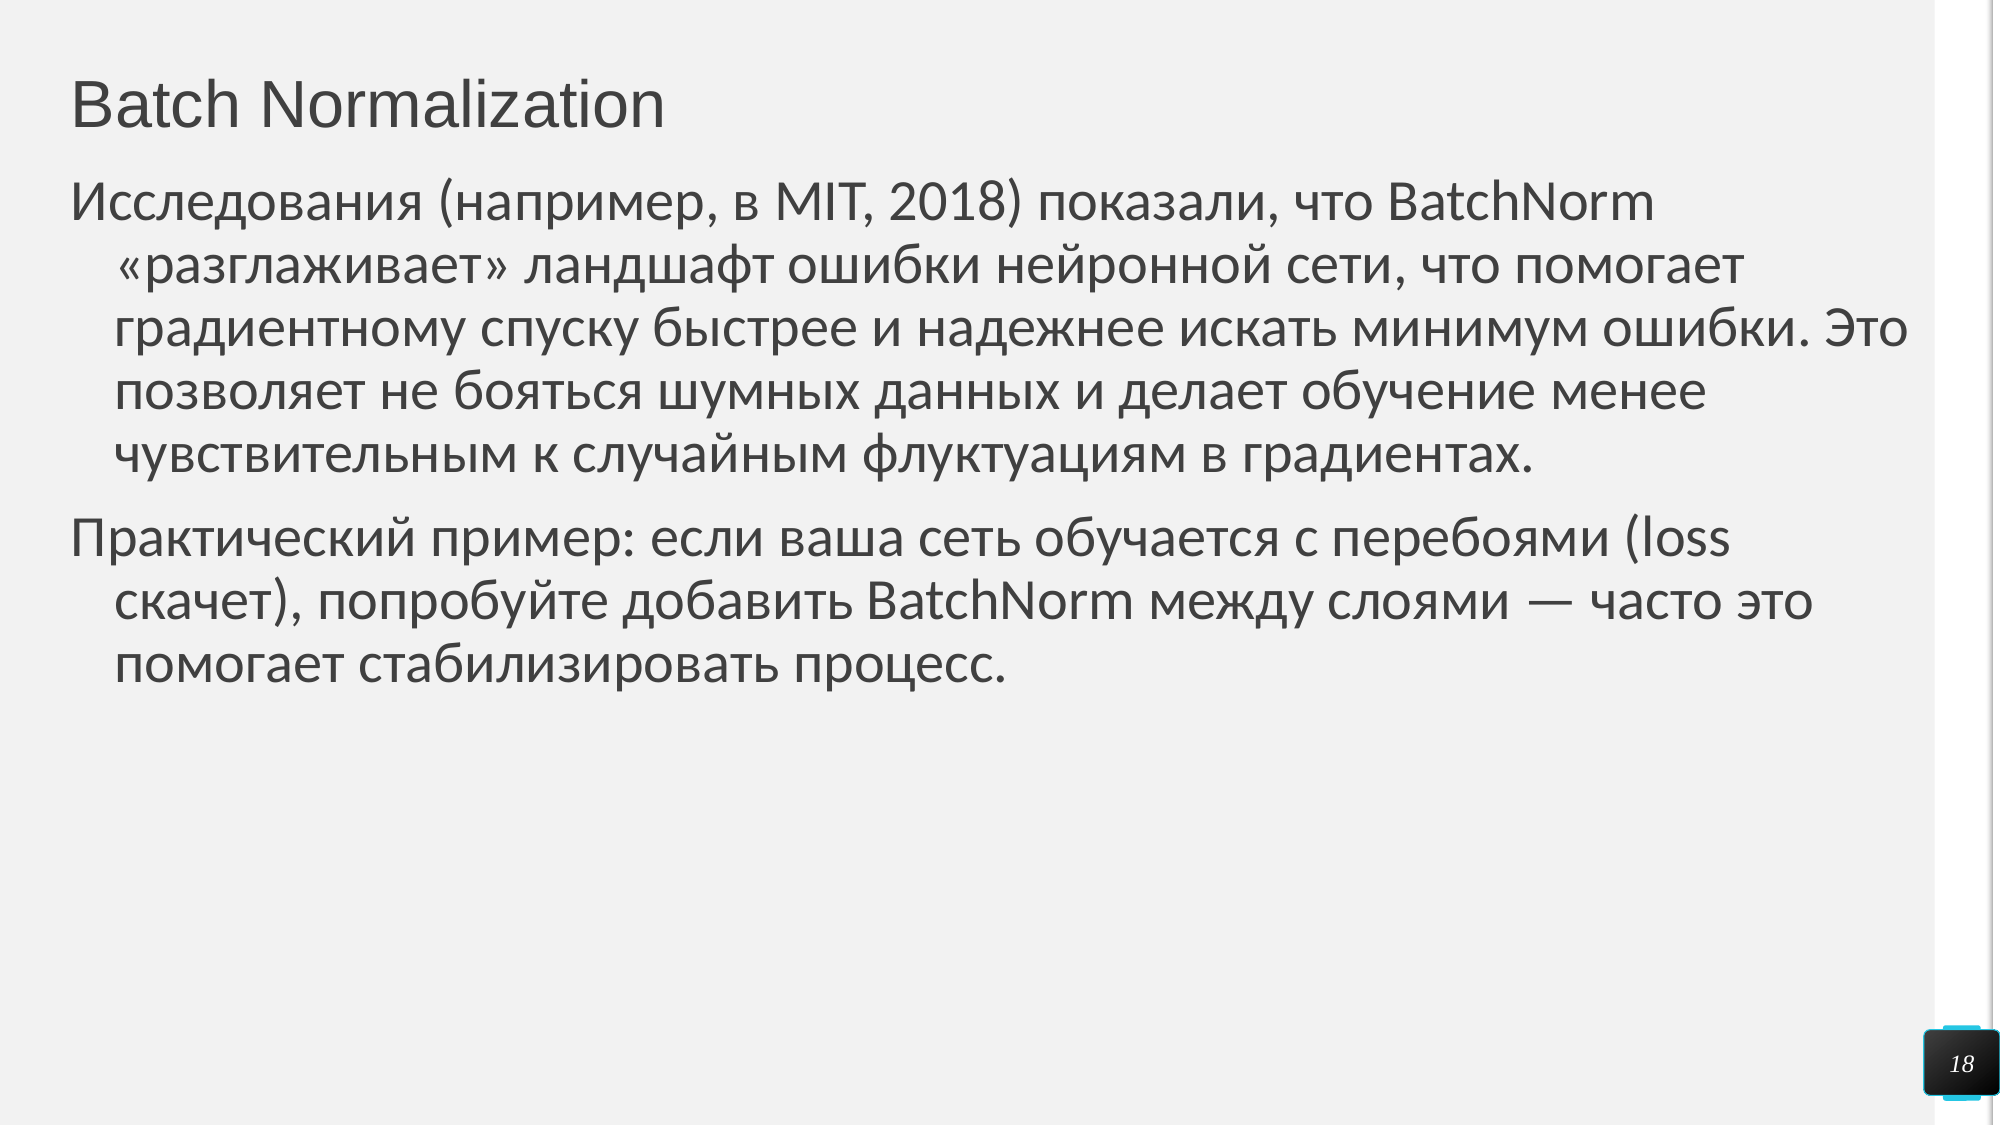

# Batch Normalization
Исследования (например, в MIT, 2018) показали, что BatchNorm «разглаживает» ландшафт ошибки нейронной сети, что помогает градиентному спуску быстрее и надежнее искать минимум ошибки. Это позволяет не бояться шумных данных и делает обучение менее чувствительным к случайным флуктуациям в градиентах.
Практический пример: если ваша сеть обучается с перебоями (loss скачет), попробуйте добавить BatchNorm между слоями — часто это помогает стабилизировать процесс.

18